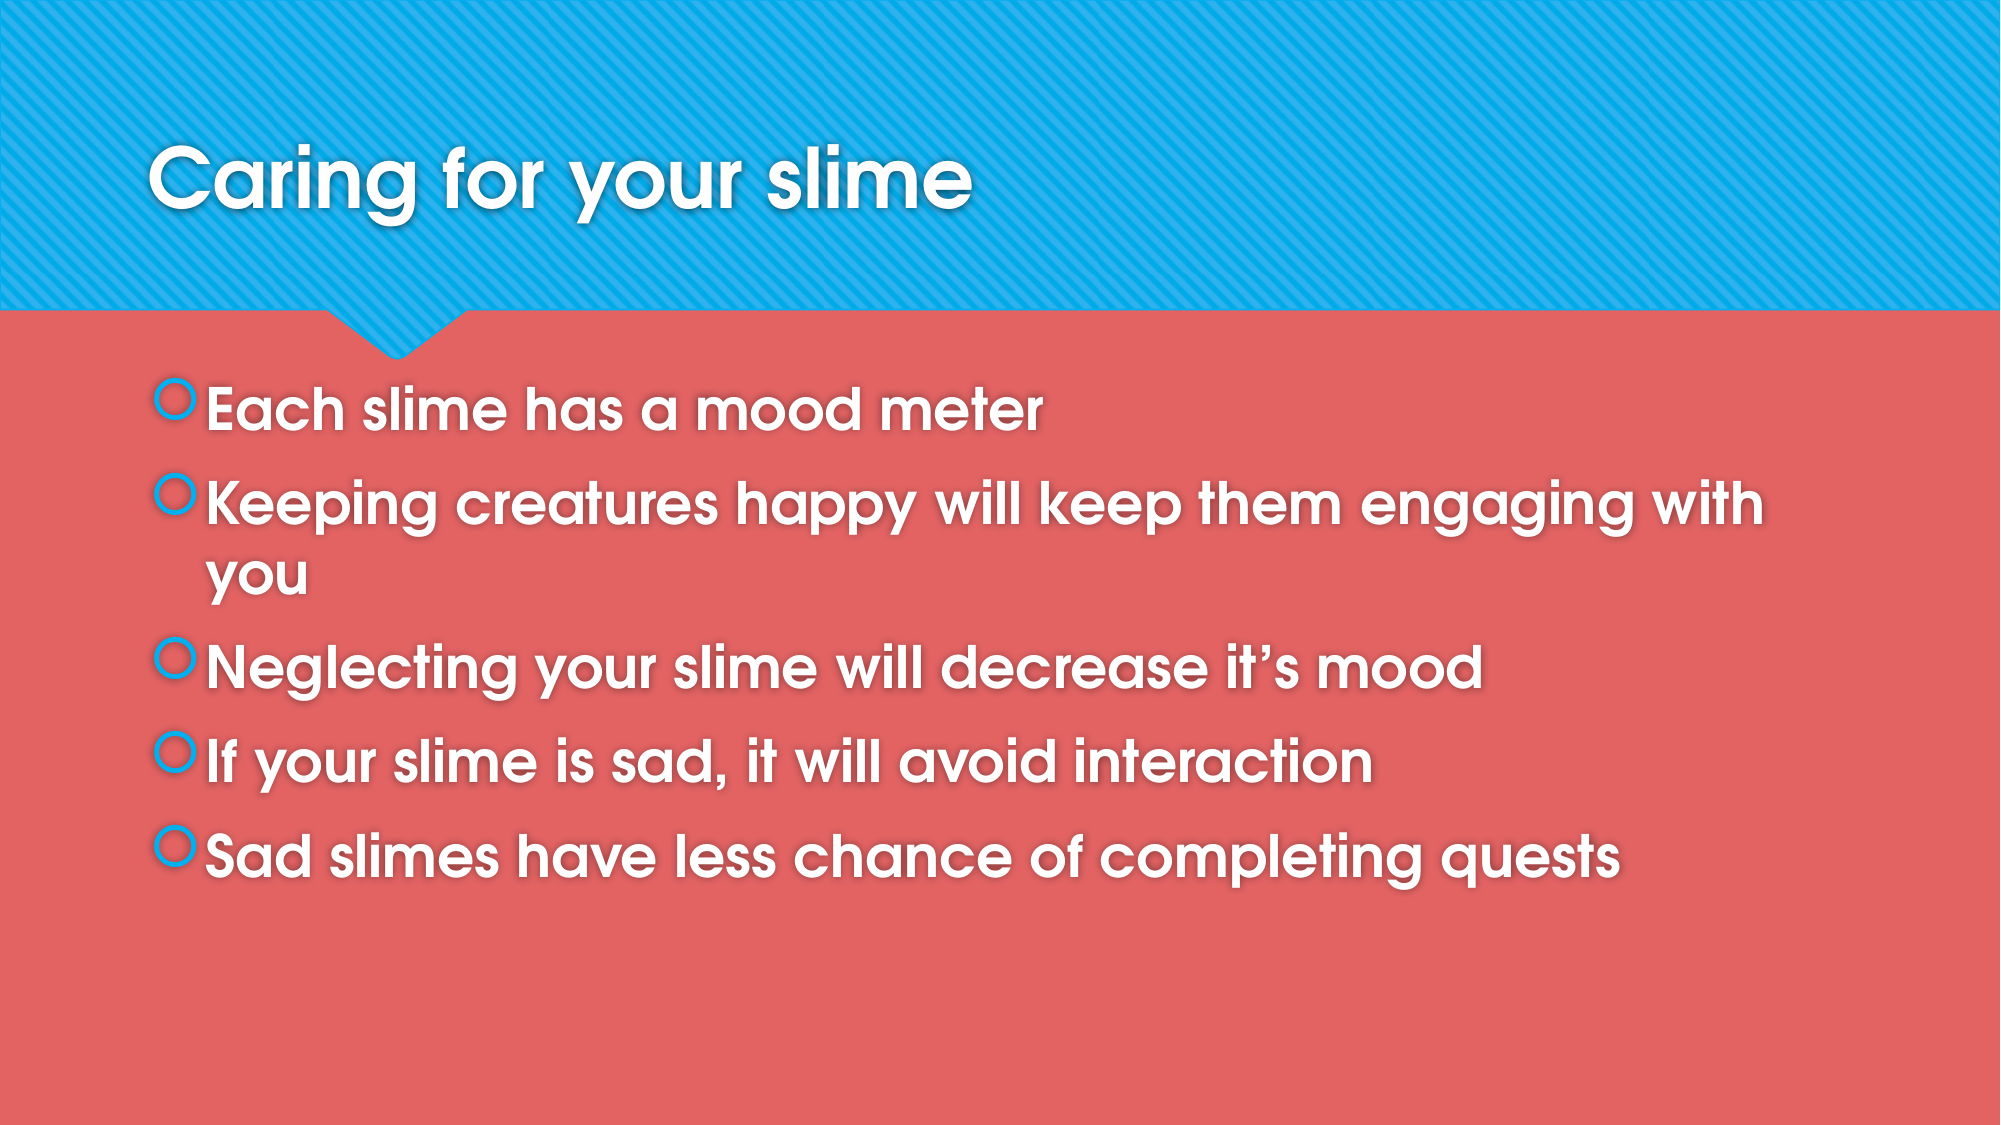

# Caring for your slime
Each slime has a mood meter
Keeping creatures happy will keep them engaging with you
Neglecting your slime will decrease it’s mood
If your slime is sad, it will avoid interaction
Sad slimes have less chance of completing quests